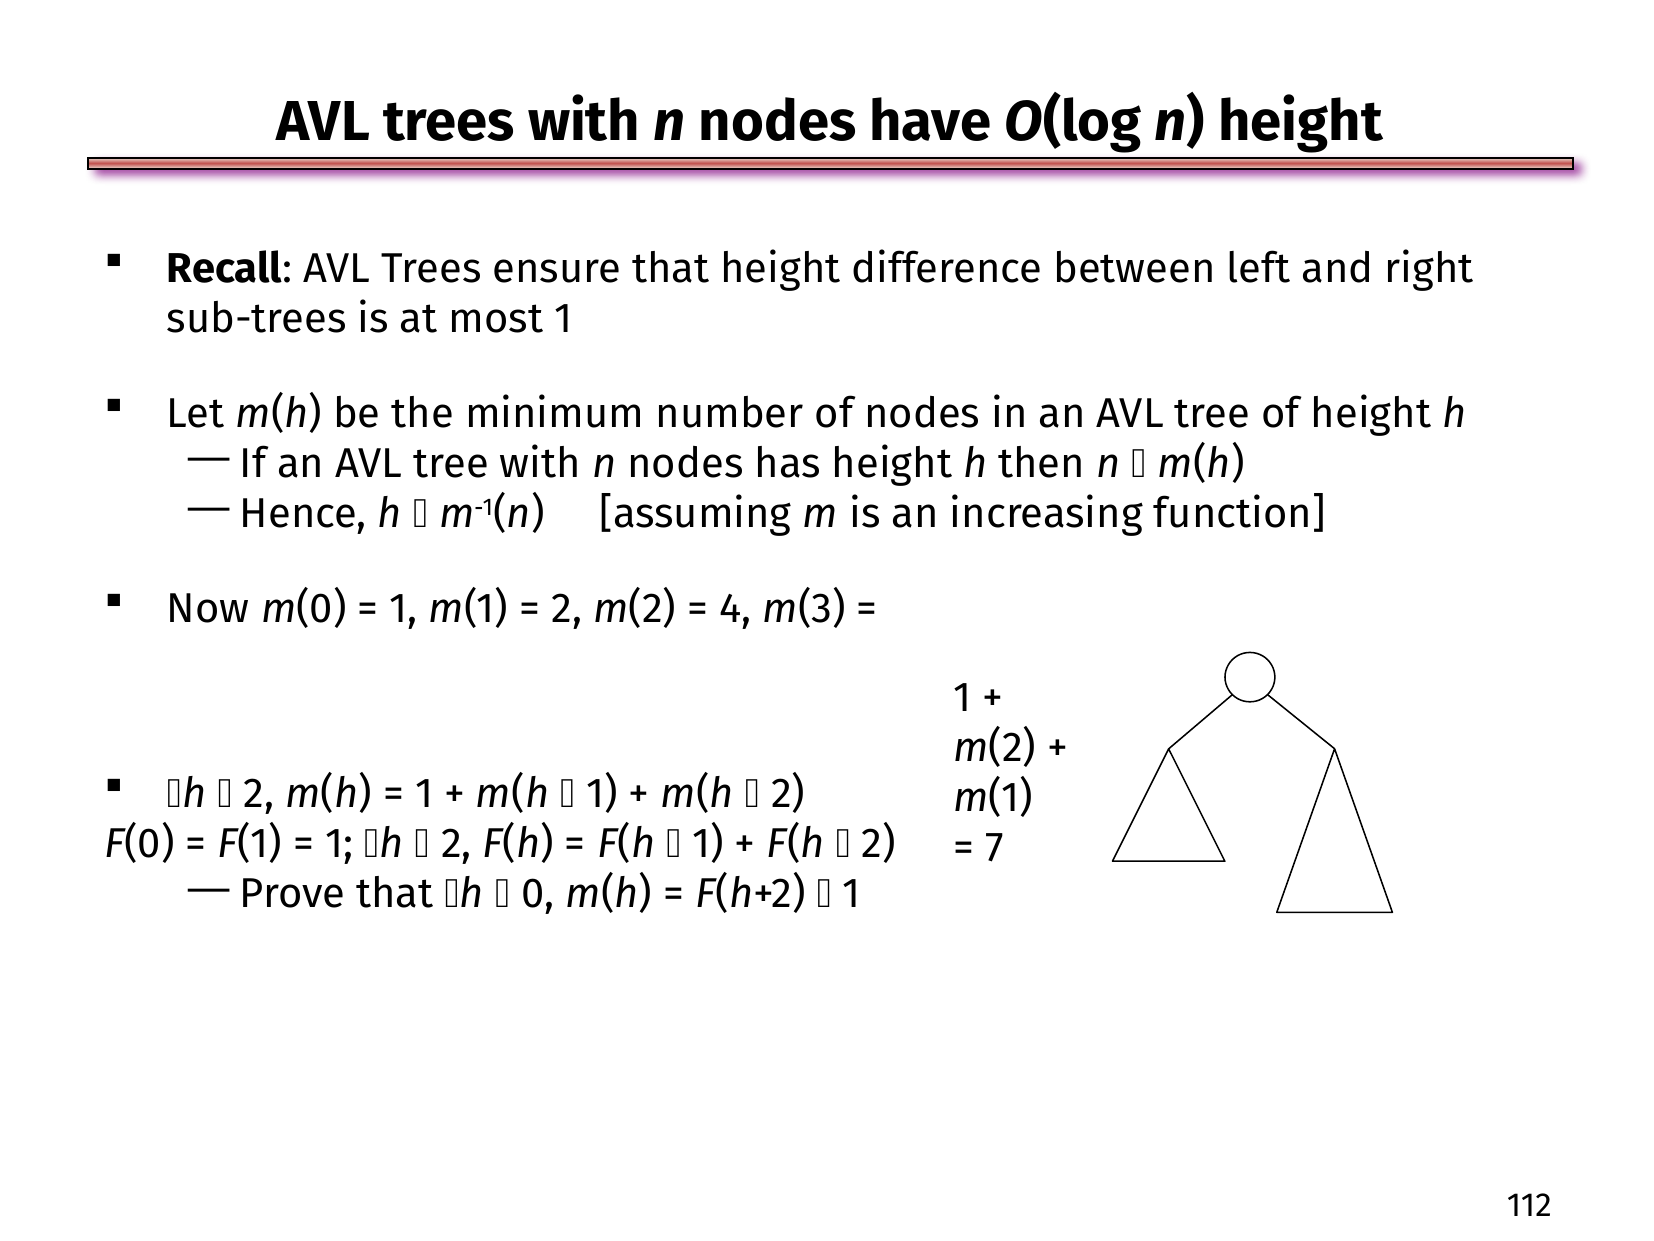

AVL trees with n nodes have O(log n) height

Recall: AVL Trees ensure that height difference between left and right sub-trees is at most 1

Let m(h) be the minimum number of nodes in an AVL tree of height h
If an AVL tree with n nodes has height h then n ≥ m(h)
Hence, h ≤ m−1(n)     [assuming m is an increasing function]

Now m(0) = 1, m(1) = 2, m(2) = 4, m(3) =

∀h ≥ 2, m(h) = 1 + m(h − 1) + m(h − 2)
F(0) = F(1) = 1; ∀h ≥ 2, F(h) = F(h − 1) + F(h − 2)
Prove that ∀h ≥ 0, m(h) = F(h+2) − 1

1 +
m(2) +
m(1)
= 7

112